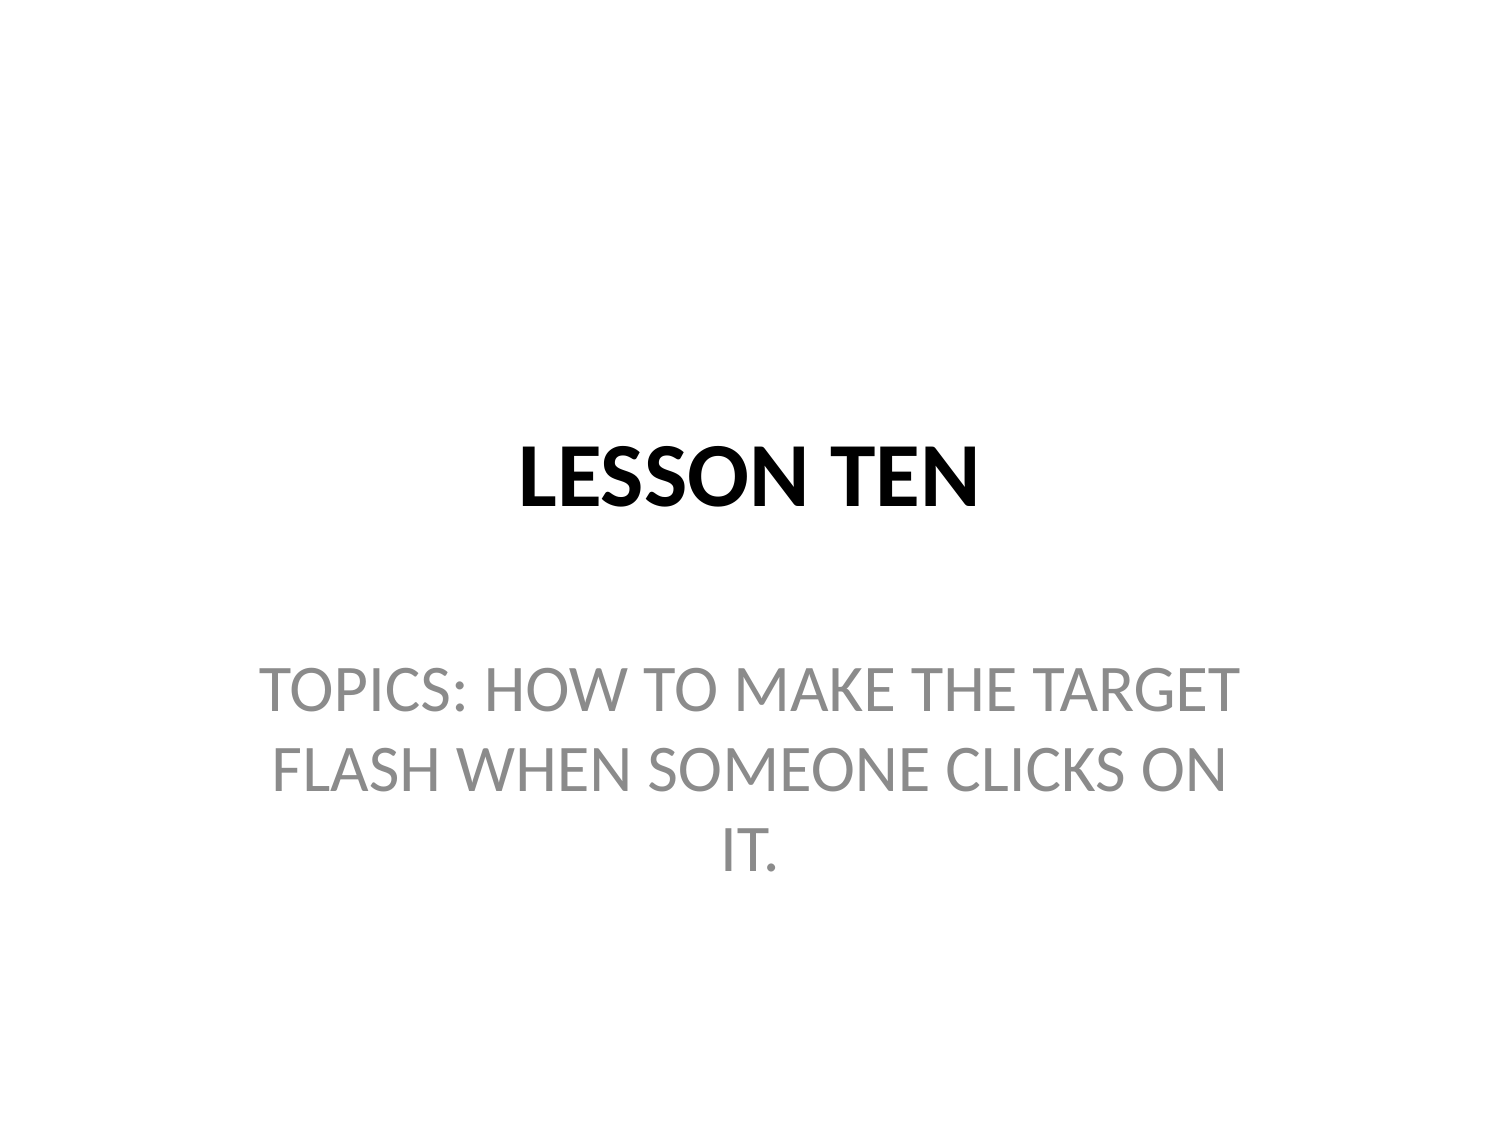

# LESSON TEN
TOPICS: HOW TO MAKE THE TARGET FLASH WHEN SOMEONE CLICKS ON IT.